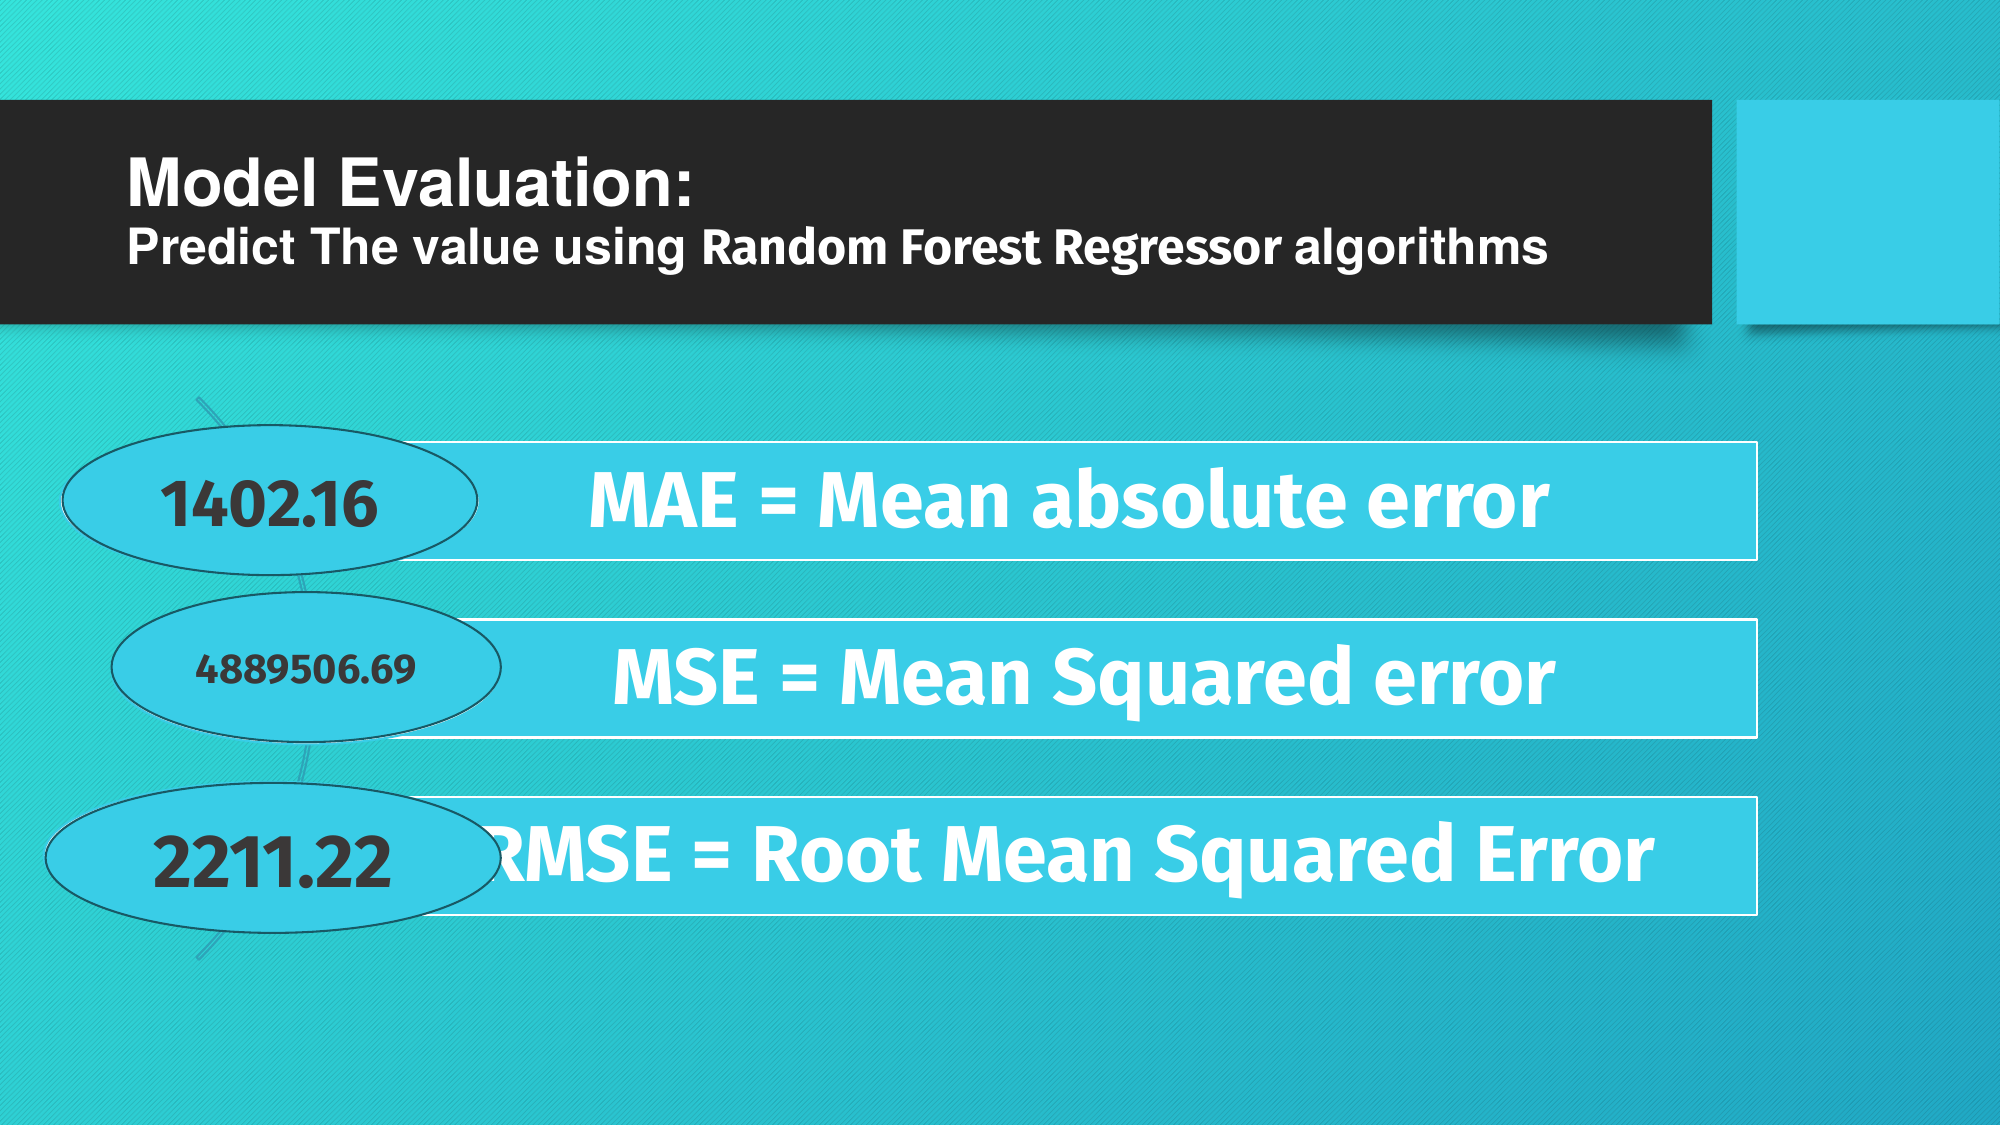

# Model Evaluation: Predict The value using Random Forest Regressor algorithms
            MAE = Mean absolute error
           MSE = Mean Squared error
      RMSE = Root Mean Squared Error
1402.16
4889506.69
2211.22